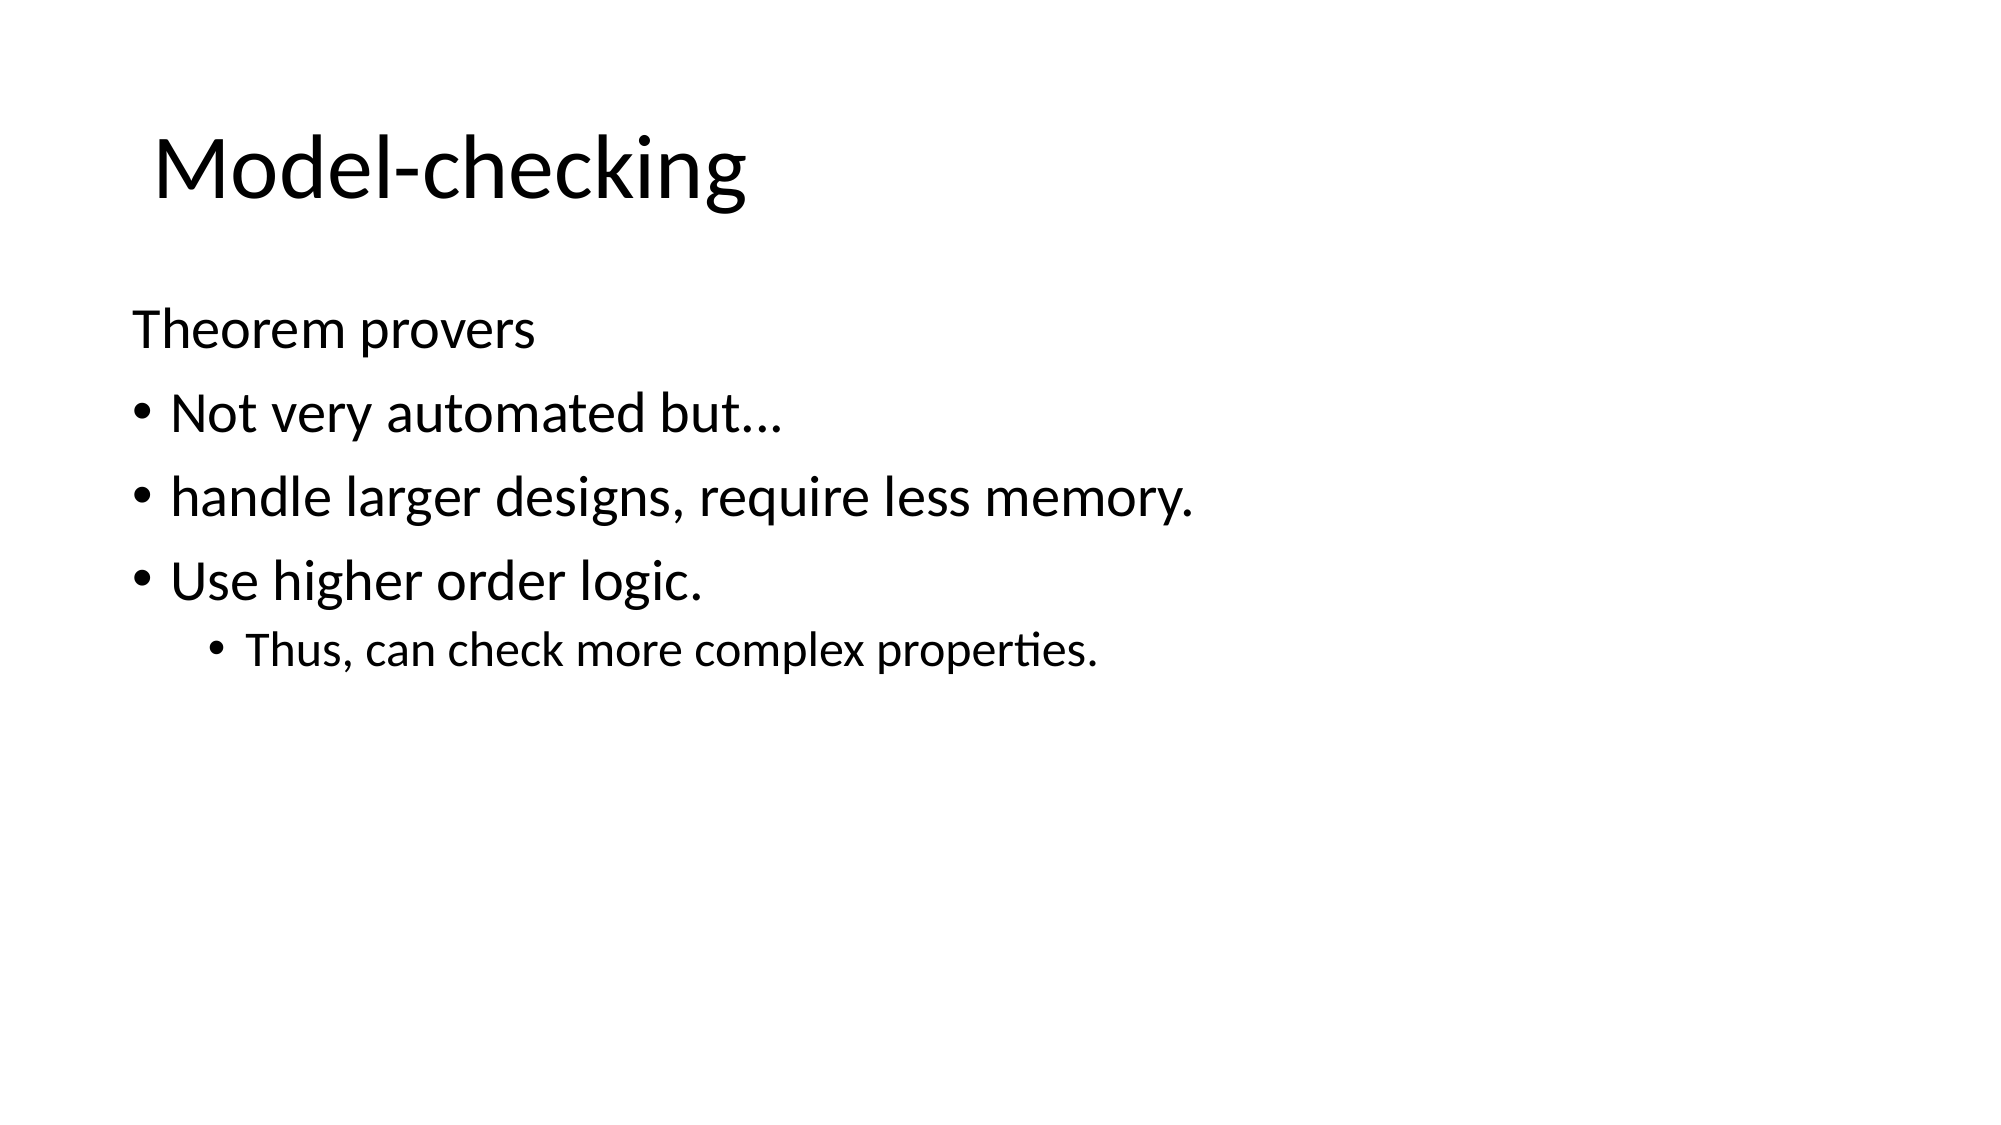

# Model-checking
Theorem provers
Not very automated but...
handle larger designs, require less memory.
Use higher order logic.
Thus, can check more complex properties.